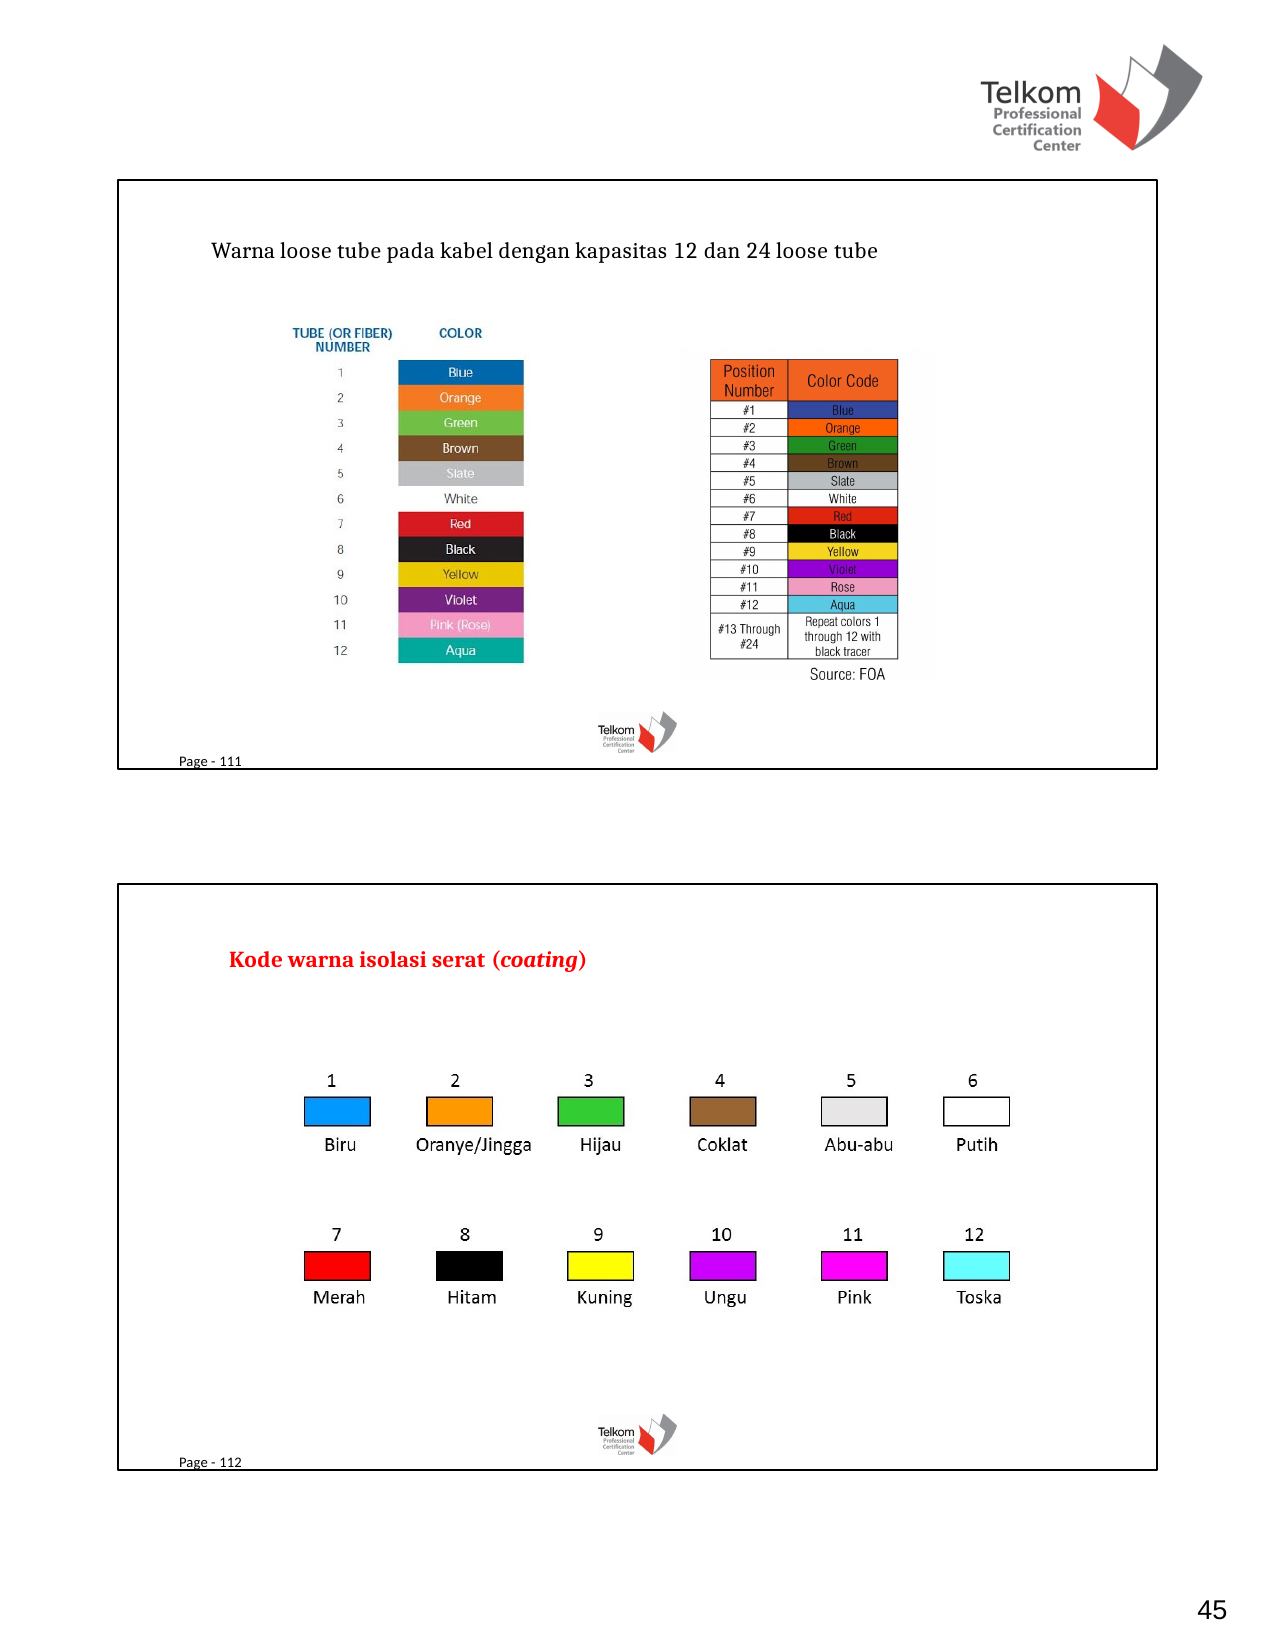

Warna loose tube pada kabel dengan kapasitas 12 dan 24 loose tube

Page - 111

Kode warna isolasi serat (coating)

Page - 112

45